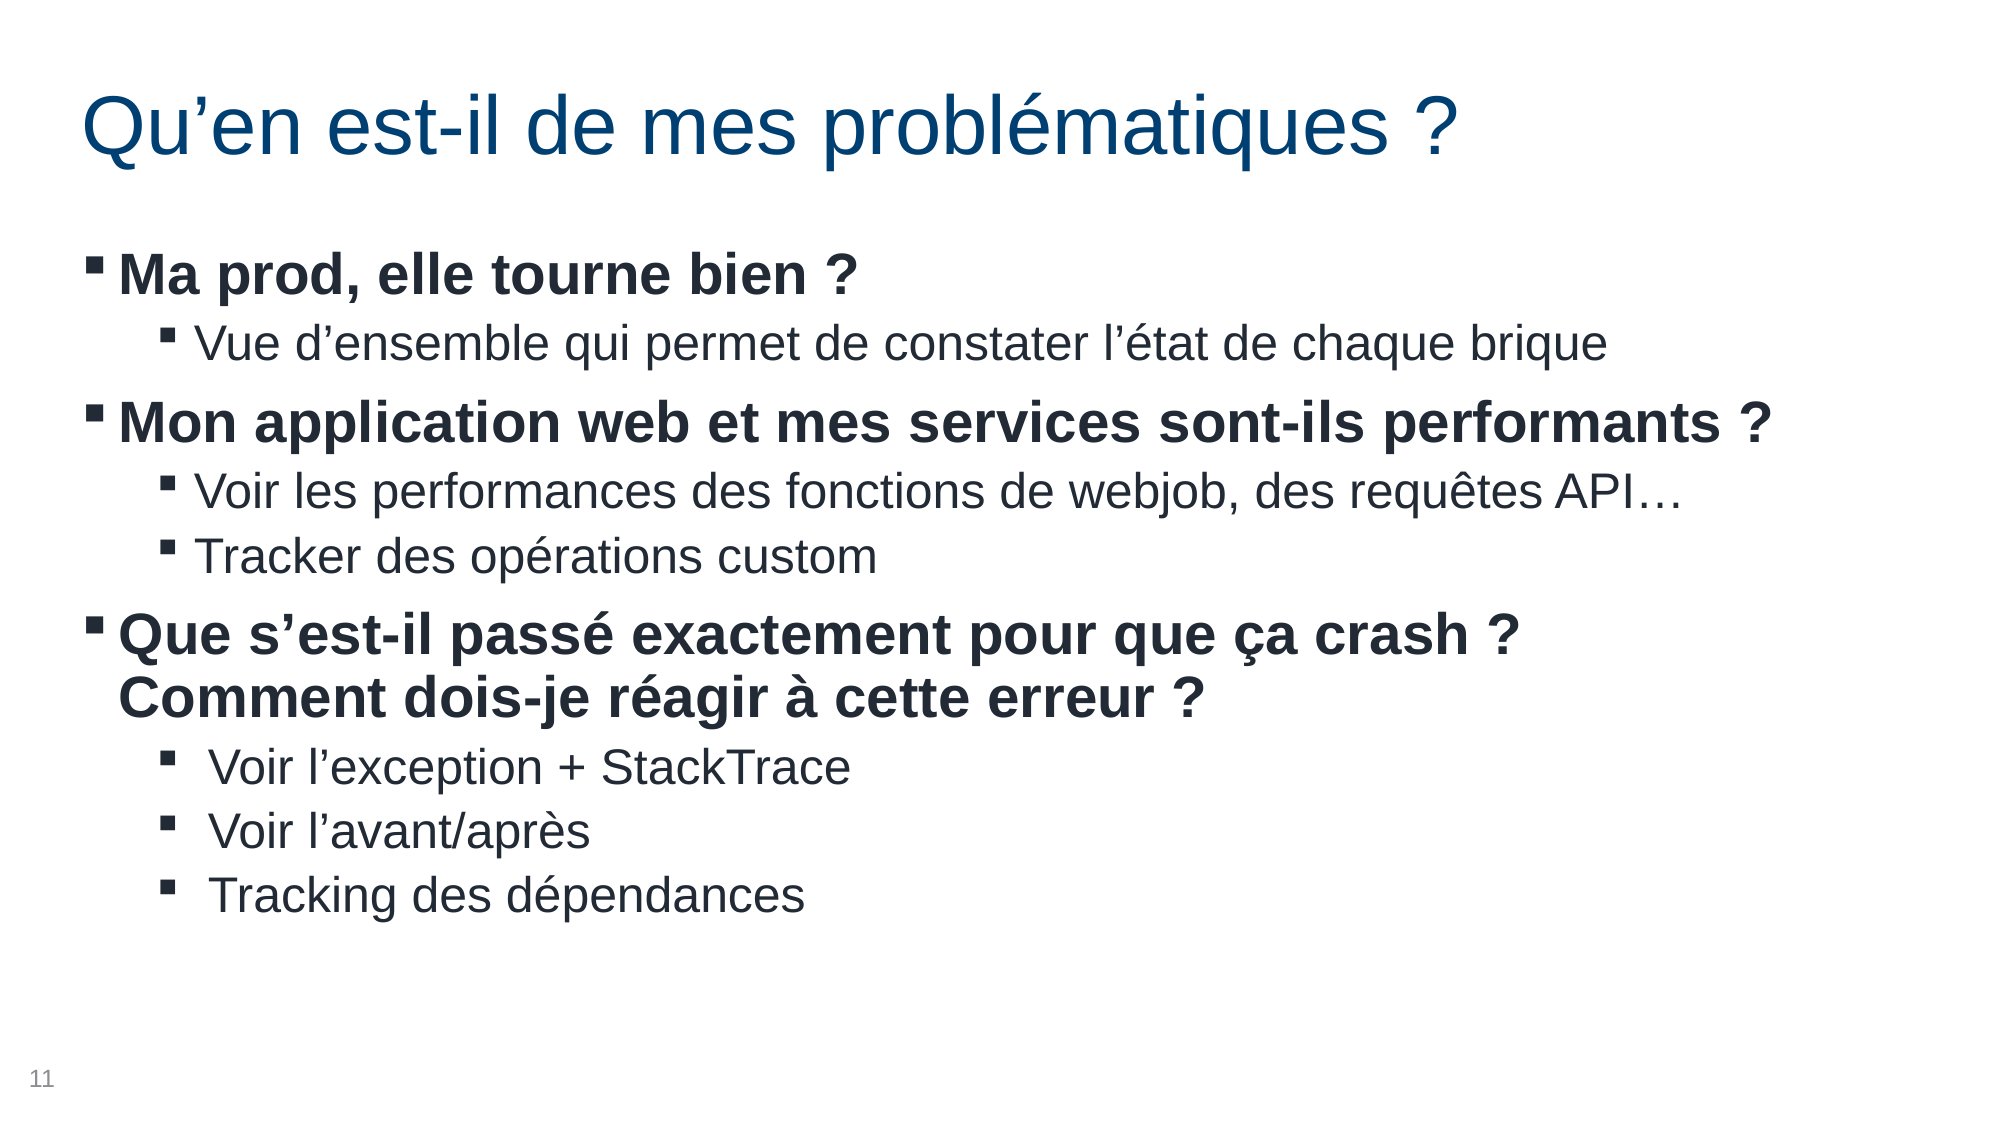

# Qu’en est-il de mes problématiques ?

Ma prod, elle tourne bien ?
Vue d’ensemble qui permet de constater l’état de chaque brique
Mon application web et mes services sont-ils performants ?
Voir les performances des fonctions de webjob, des requêtes API…
Tracker des opérations custom
Que s’est-il passé exactement pour que ça crash ? Comment dois-je réagir à cette erreur ?
 Voir l’exception + StackTrace
 Voir l’avant/après
 Tracking des dépendances

11